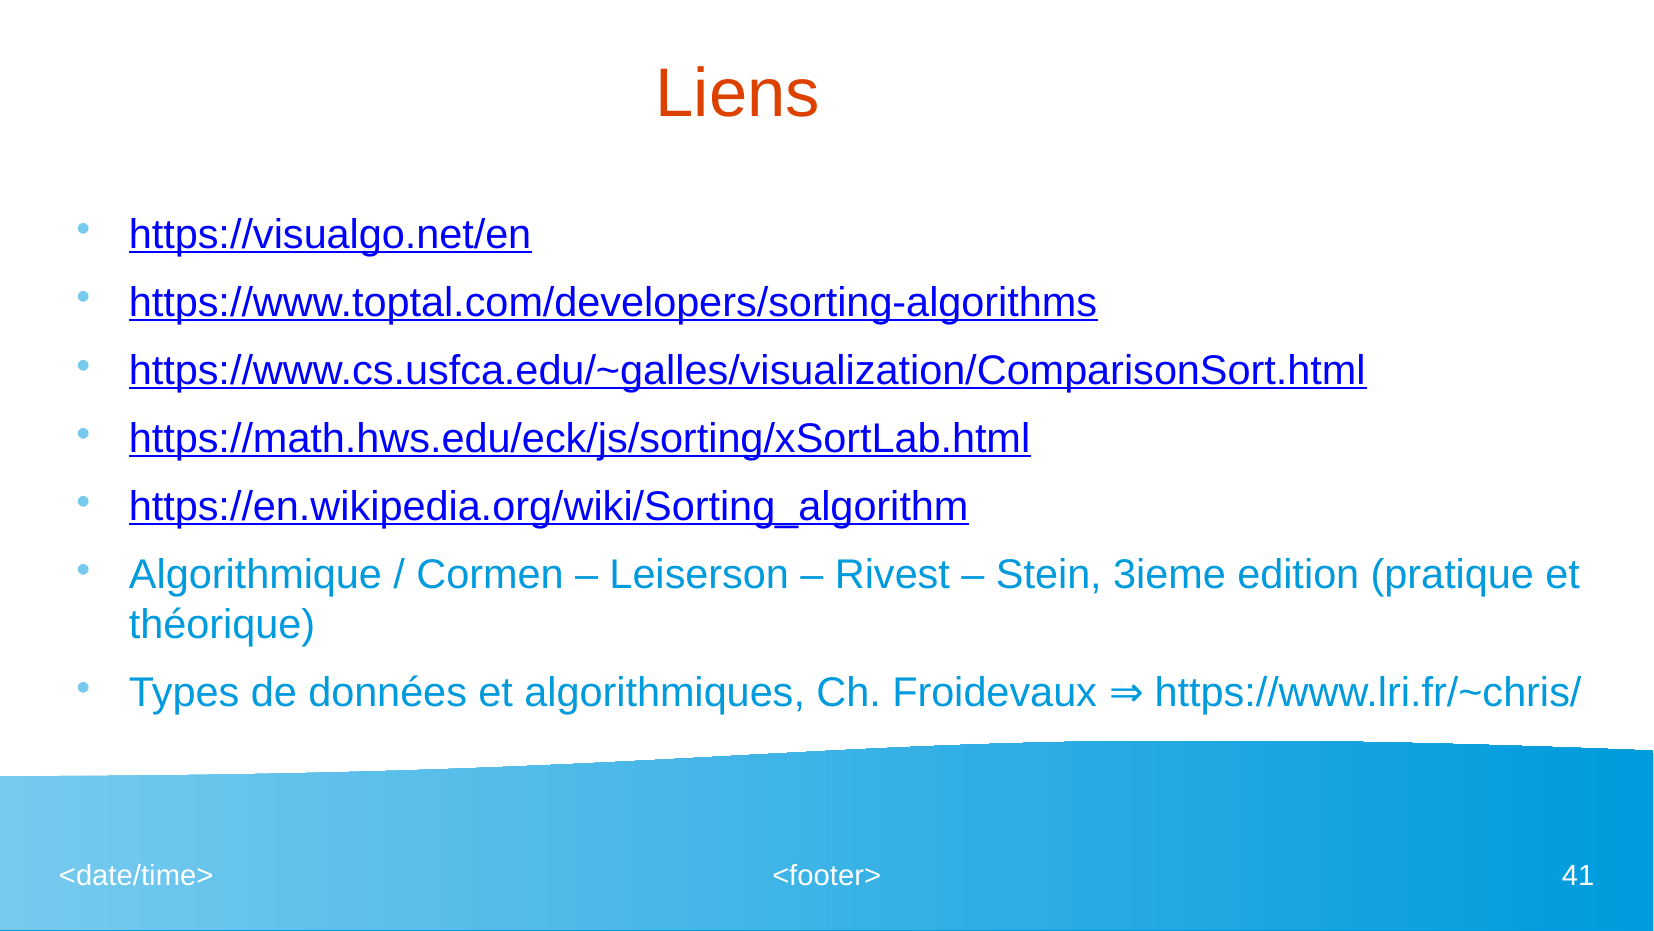

# Liens
https://visualgo.net/en
https://www.toptal.com/developers/sorting-algorithms
https://www.cs.usfca.edu/~galles/visualization/ComparisonSort.html
https://math.hws.edu/eck/js/sorting/xSortLab.html
https://en.wikipedia.org/wiki/Sorting_algorithm
Algorithmique / Cormen – Leiserson – Rivest – Stein, 3ieme edition (pratique et théorique)
Types de données et algorithmiques, Ch. Froidevaux ⇒ https://www.lri.fr/~chris/